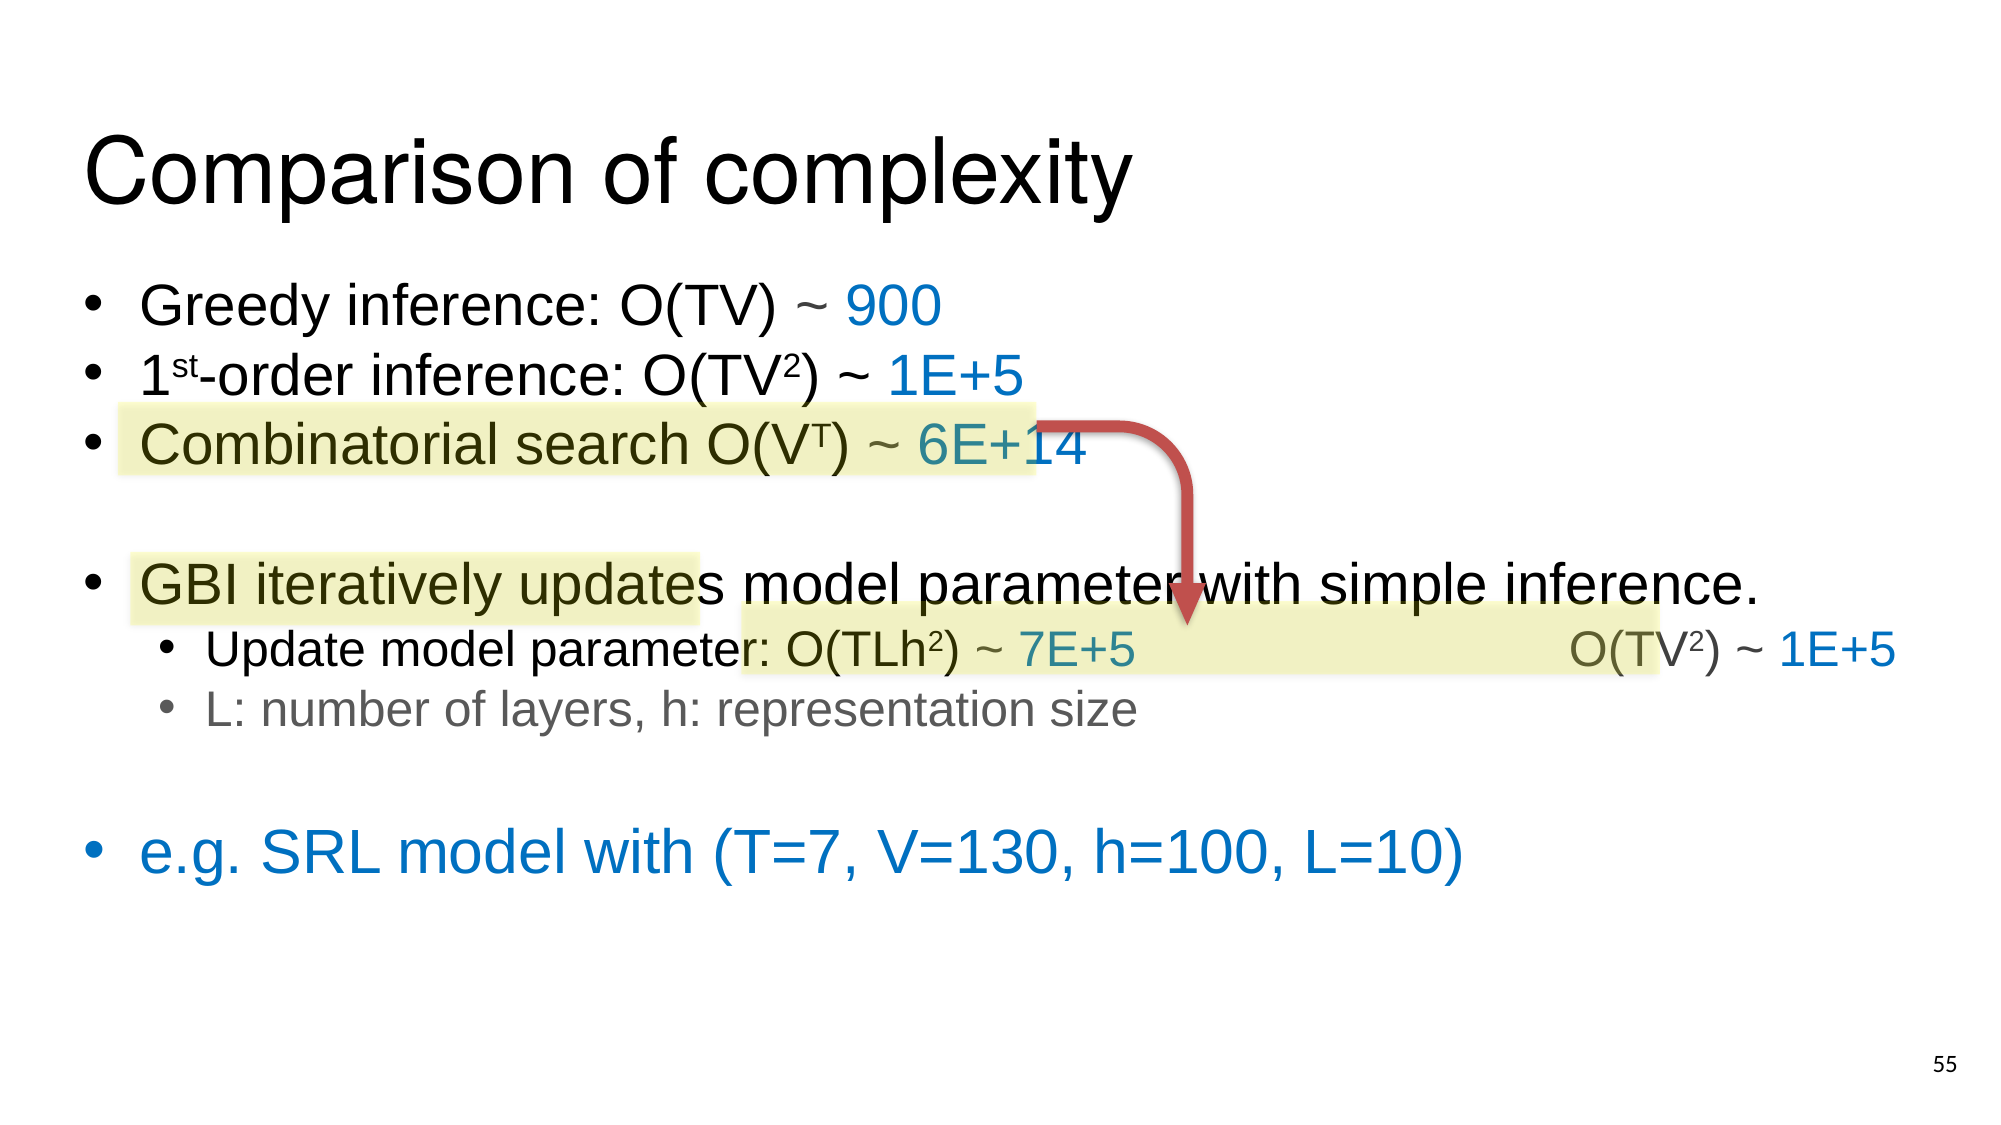

# Comparison of complexity
Greedy inference: O(TV) ~ 900
1st-order inference: O(TV2) ~ 1E+5
Combinatorial search O(VT) ~ 6E+14

GBI iteratively updates model parameter with simple inference.
Update model parameter: O(TLh2) ~ 7E+5			 O(TV2) ~ 1E+5
L: number of layers, h: representation size

e.g. SRL model with (T=7, V=130, h=100, L=10)

55